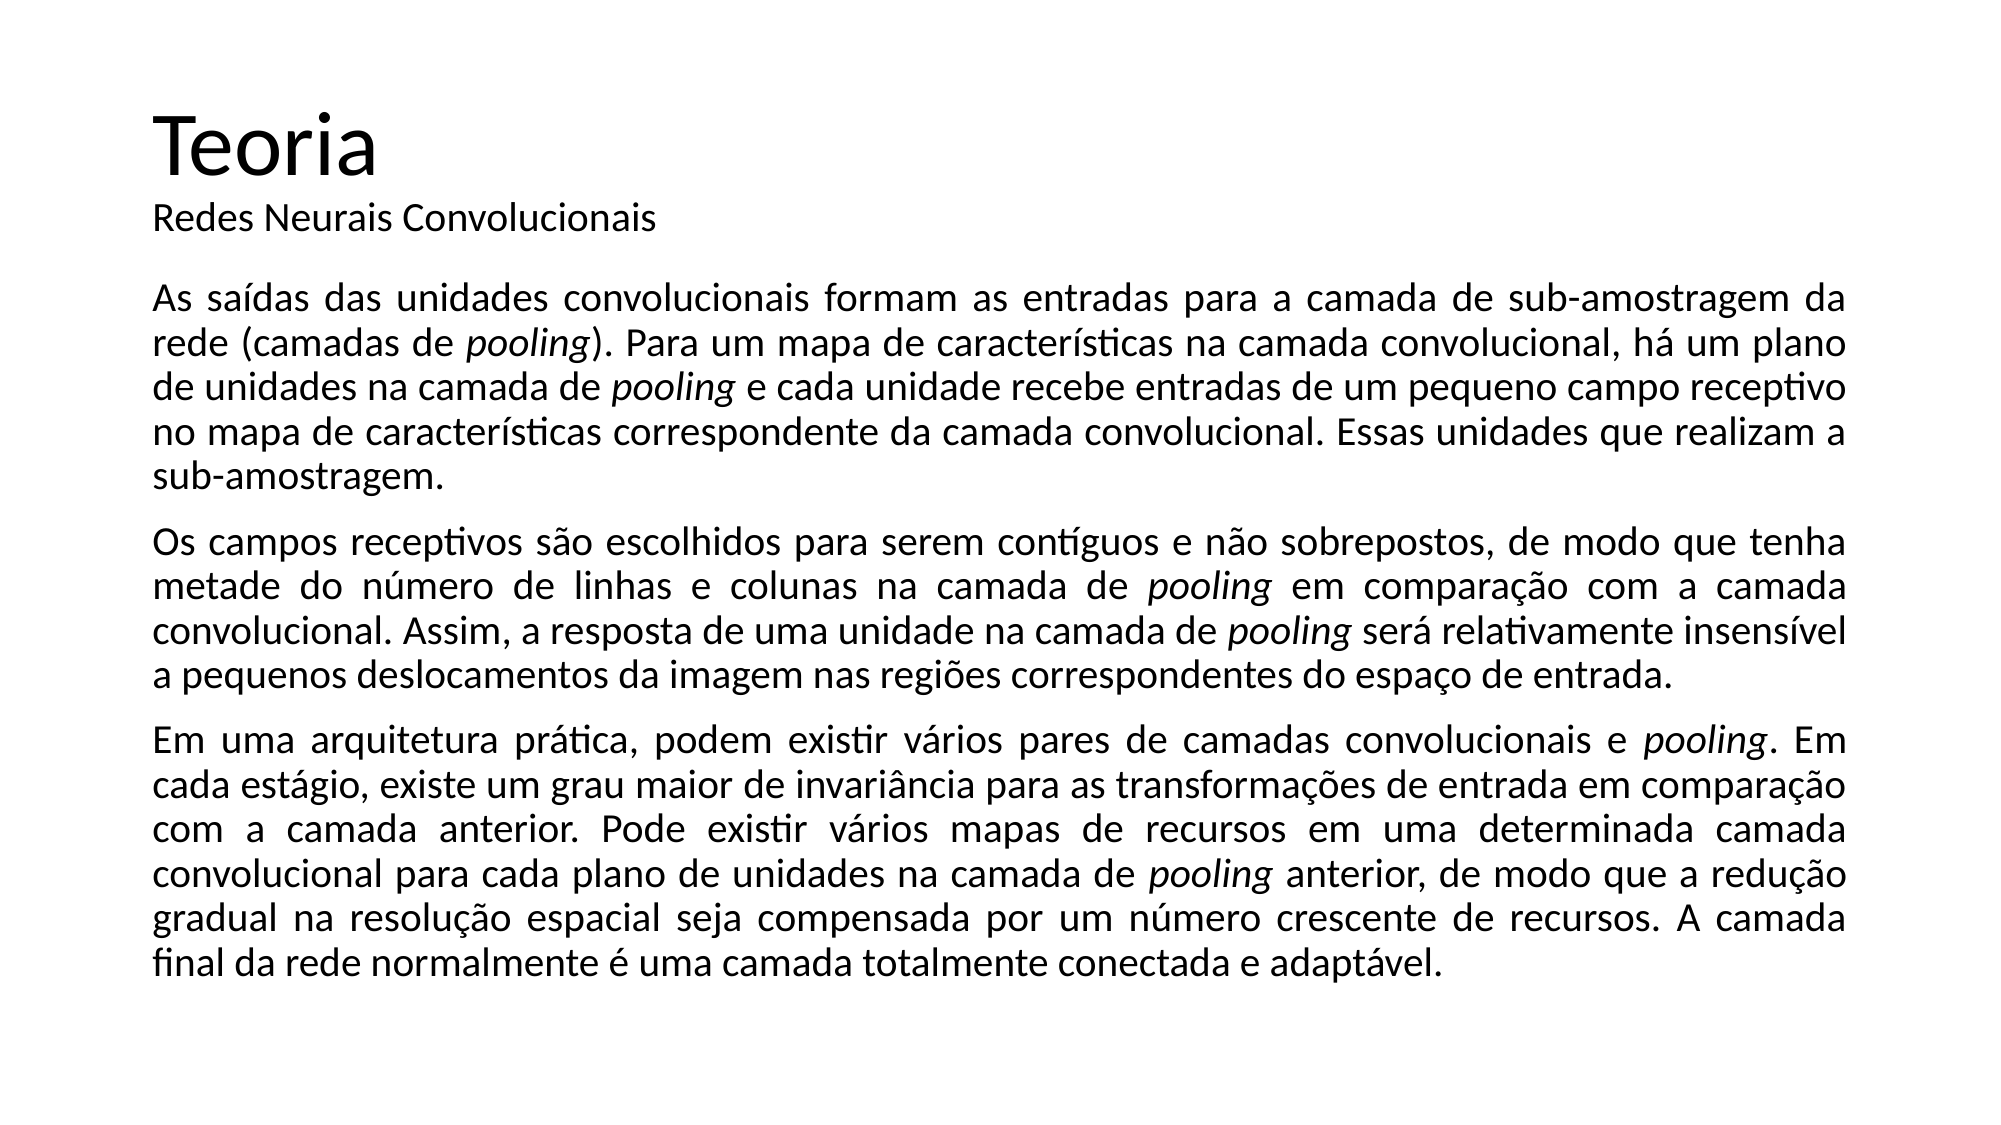

# Teoria Redes Neurais Convolucionais
As saídas das unidades convolucionais formam as entradas para a camada de sub-amostragem da rede (camadas de pooling). Para um mapa de características na camada convolucional, há um plano de unidades na camada de pooling e cada unidade recebe entradas de um pequeno campo receptivo no mapa de características correspondente da camada convolucional. Essas unidades que realizam a sub-amostragem.
Os campos receptivos são escolhidos para serem contíguos e não sobrepostos, de modo que tenha metade do número de linhas e colunas na camada de pooling em comparação com a camada convolucional. Assim, a resposta de uma unidade na camada de pooling será relativamente insensível a pequenos deslocamentos da imagem nas regiões correspondentes do espaço de entrada.
Em uma arquitetura prática, podem existir vários pares de camadas convolucionais e pooling. Em cada estágio, existe um grau maior de invariância para as transformações de entrada em comparação com a camada anterior. Pode existir vários mapas de recursos em uma determinada camada convolucional para cada plano de unidades na camada de pooling anterior, de modo que a redução gradual na resolução espacial seja compensada por um número crescente de recursos. A camada final da rede normalmente é uma camada totalmente conectada e adaptável.